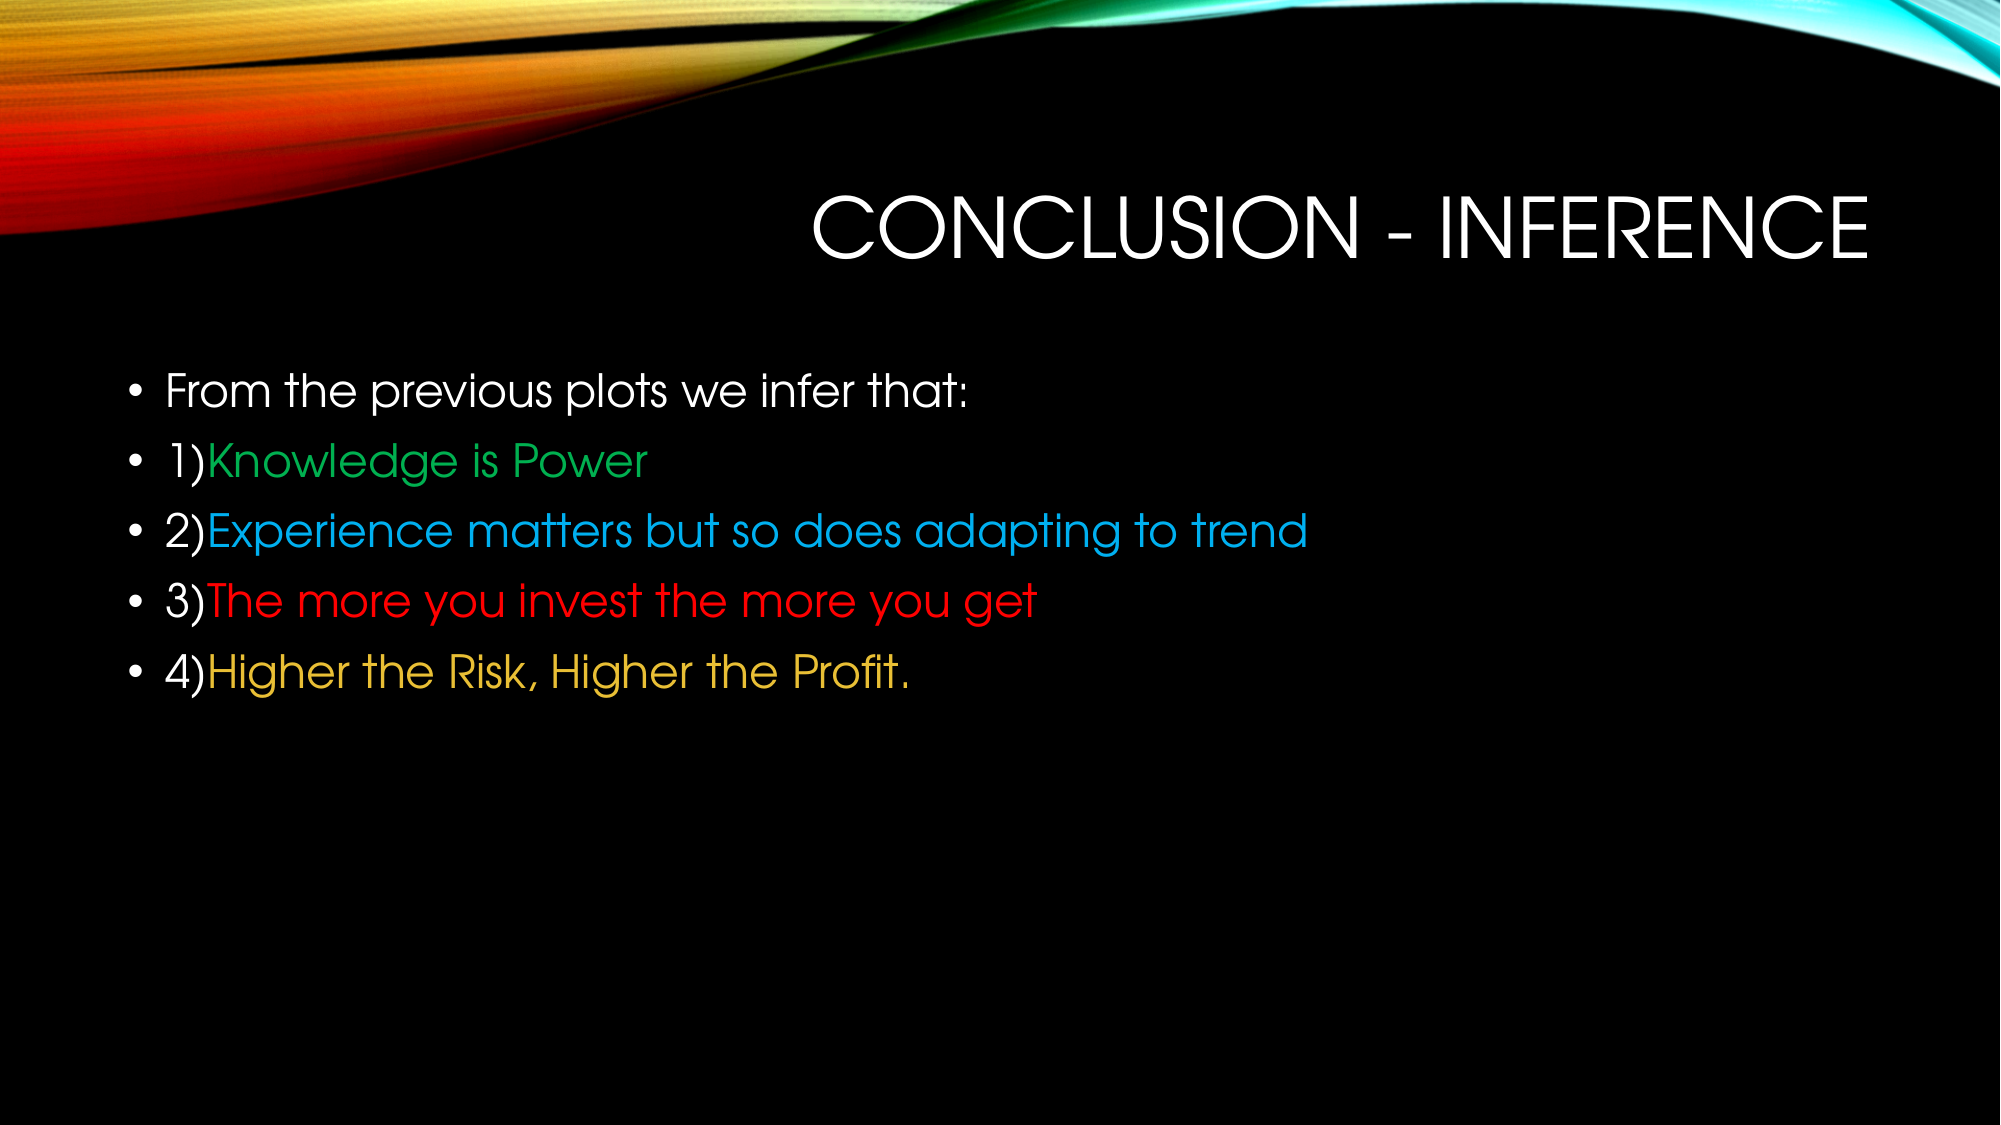

# Conclusion - Inference
From the previous plots we infer that:
1)Knowledge is Power
2)Experience matters but so does adapting to trend
3)The more you invest the more you get
4)Higher the Risk, Higher the Profit.